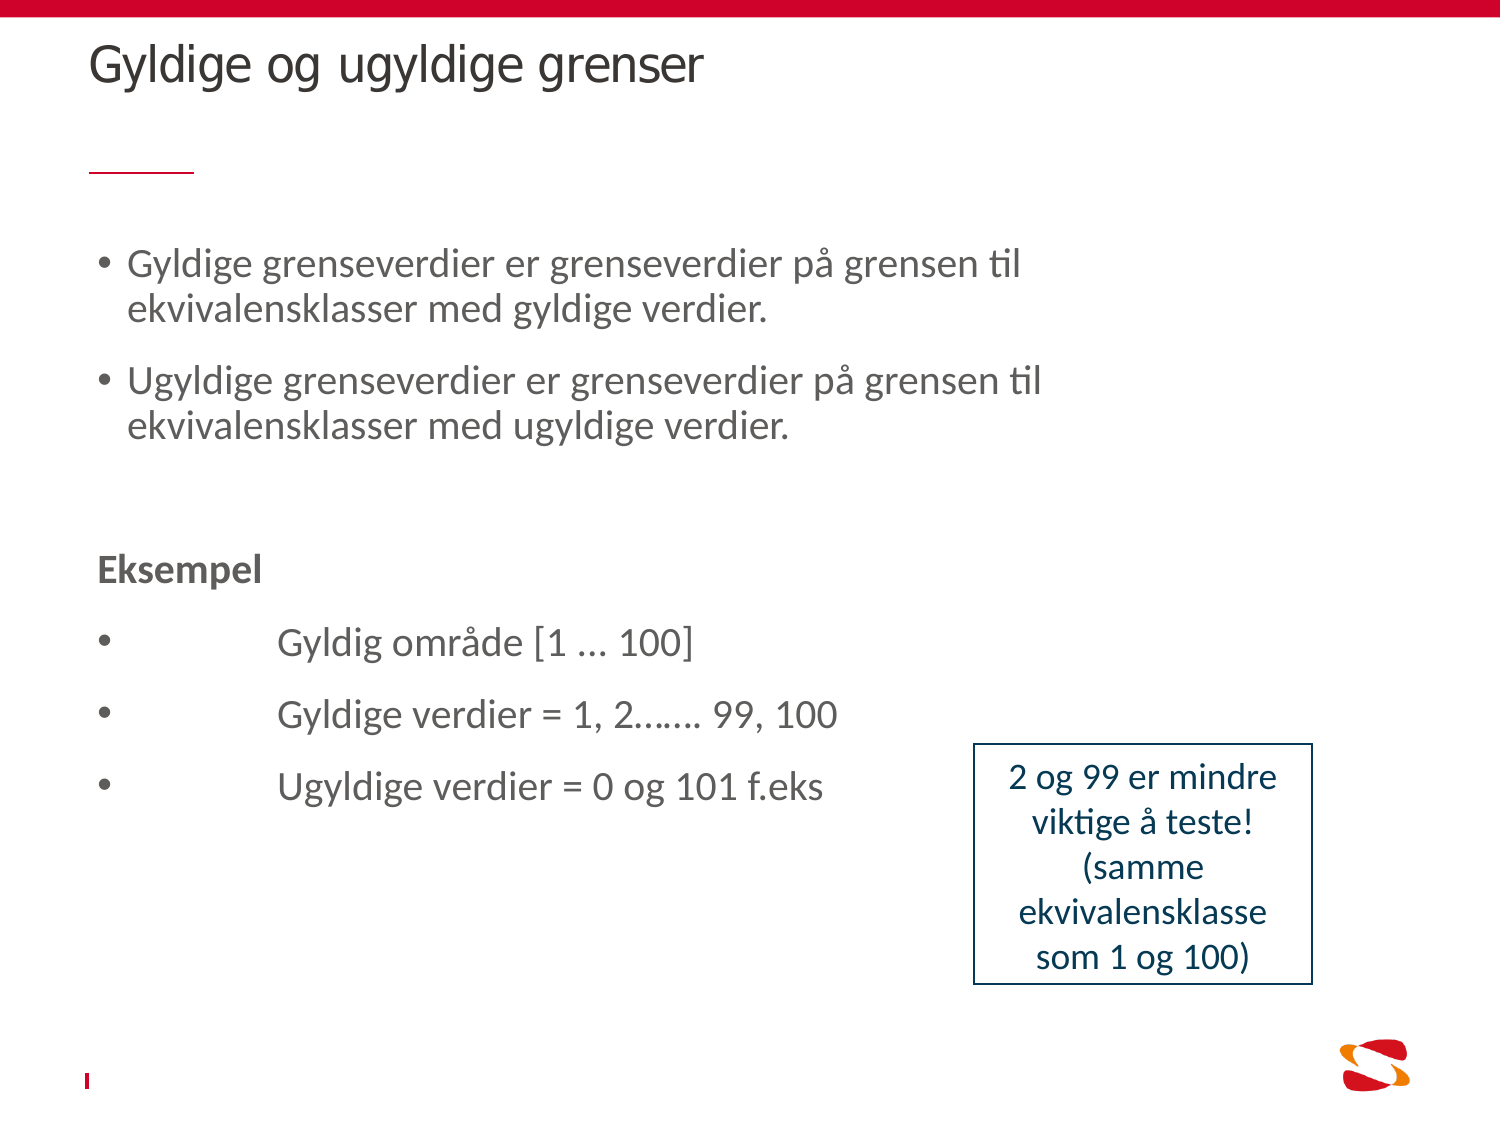

# Gyldige og ugyldige grenser

Gyldige grenseverdier er grenseverdier på grensen til ekvivalensklasser med gyldige verdier.
Ugyldige grenseverdier er grenseverdier på grensen til ekvivalensklasser med ugyldige verdier.

Eksempel
	Gyldig område [1 ... 100]
	Gyldige verdier = 1, 2……. 99, 100
	Ugyldige verdier = 0 og 101 f.eks

2 og 99 er mindre viktige å teste! (samme ekvivalensklasse som 1 og 100)